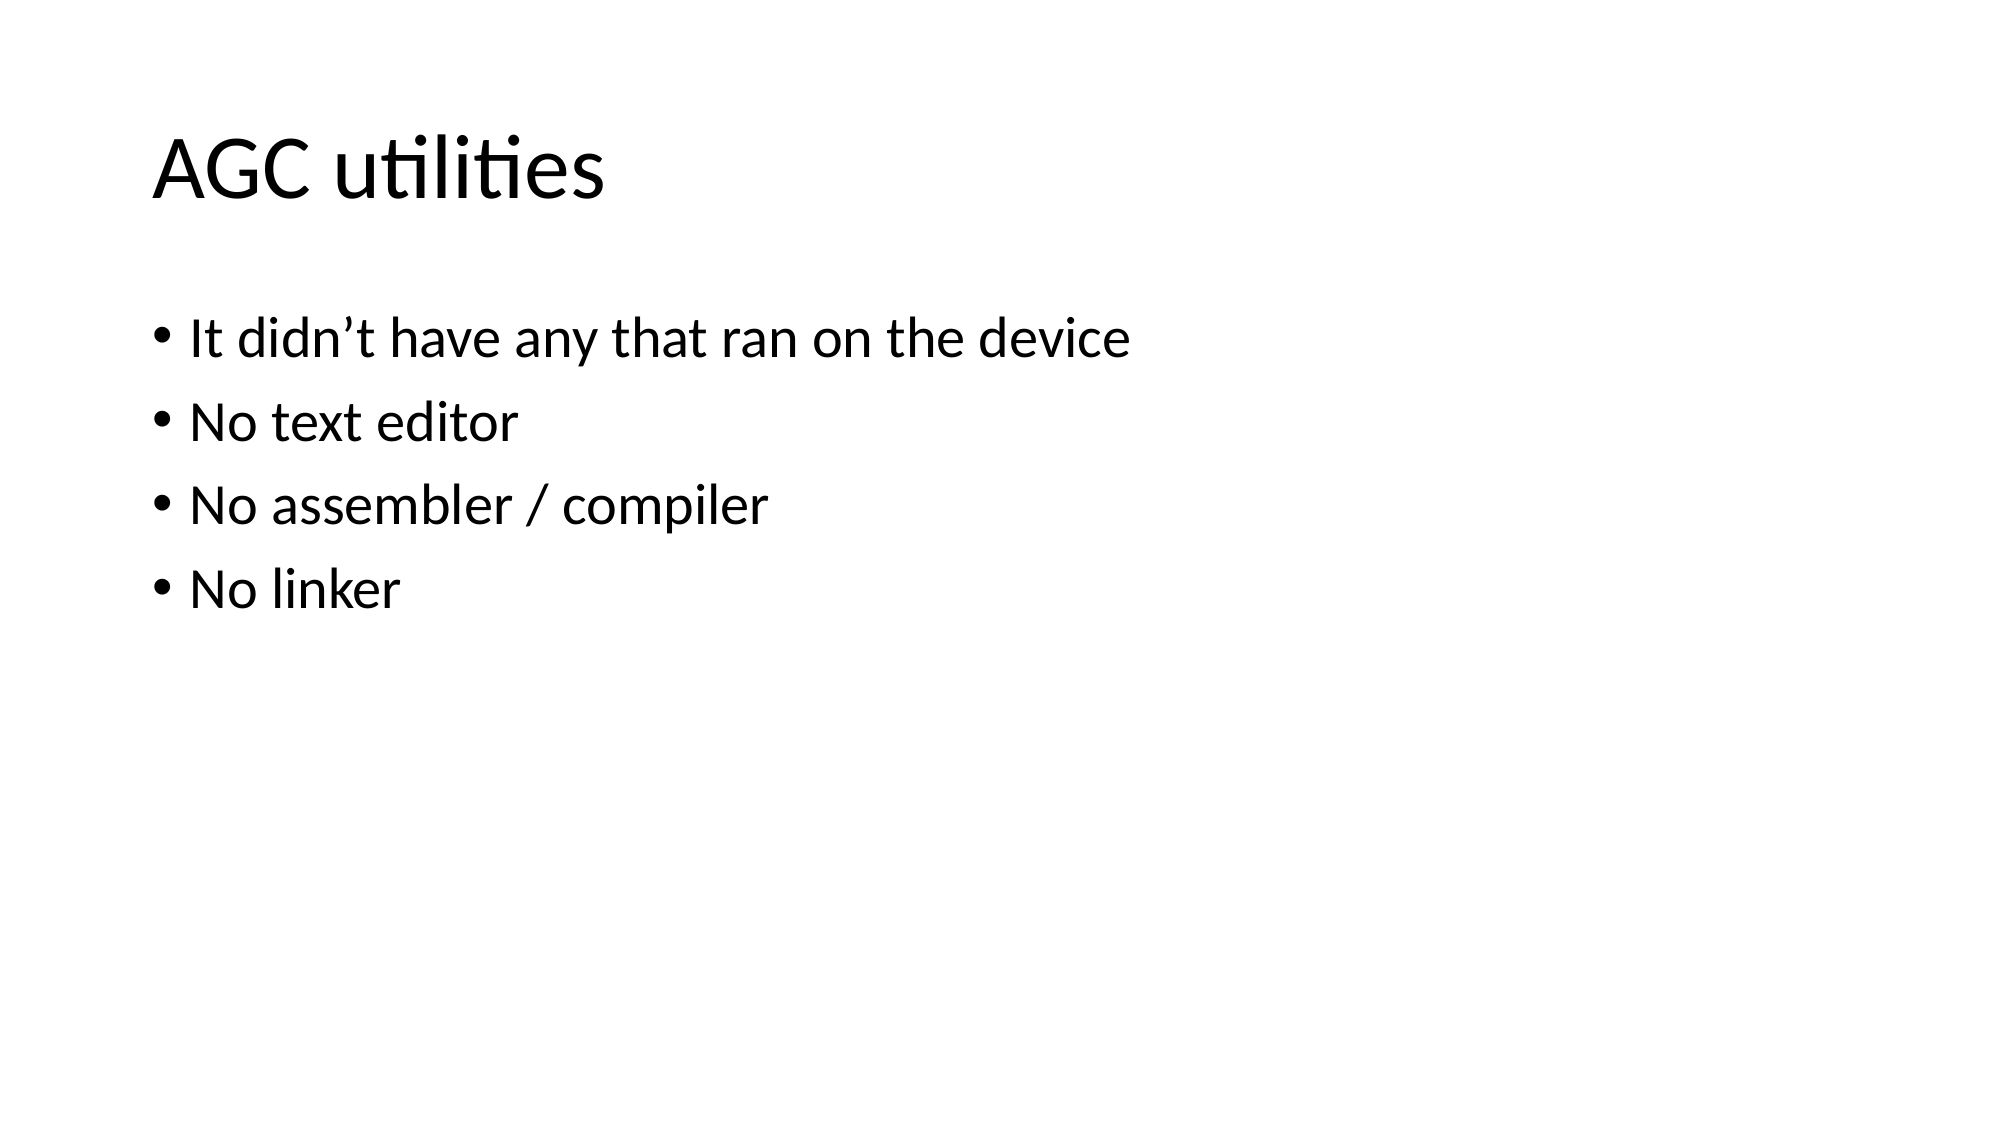

# AGC utilities
It didn’t have any that ran on the device
No text editor
No assembler / compiler
No linker